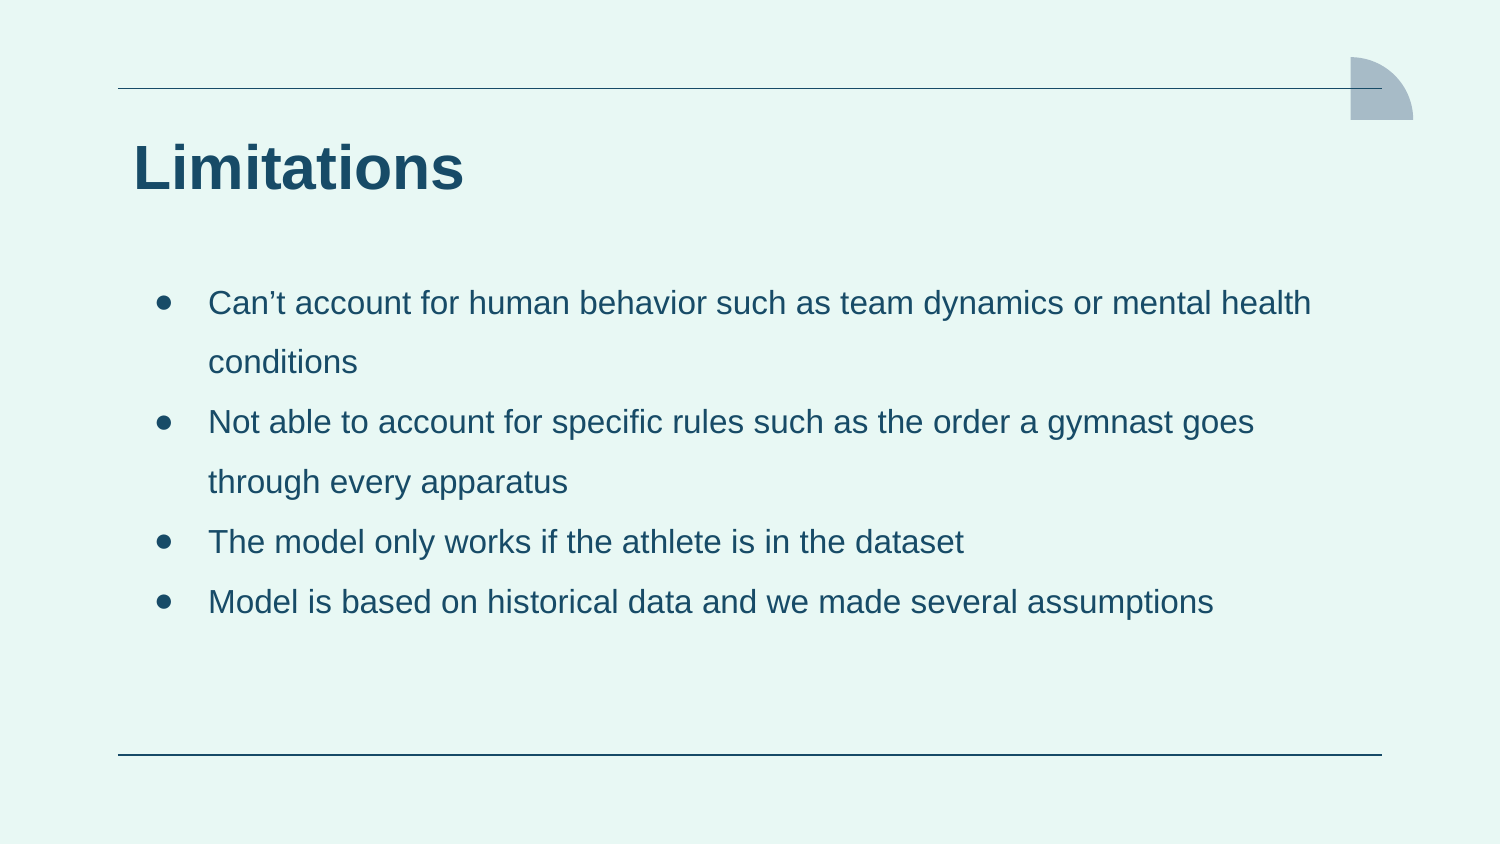

# Limitations
Can’t account for human behavior such as team dynamics or mental health conditions
Not able to account for specific rules such as the order a gymnast goes through every apparatus
The model only works if the athlete is in the dataset
Model is based on historical data and we made several assumptions